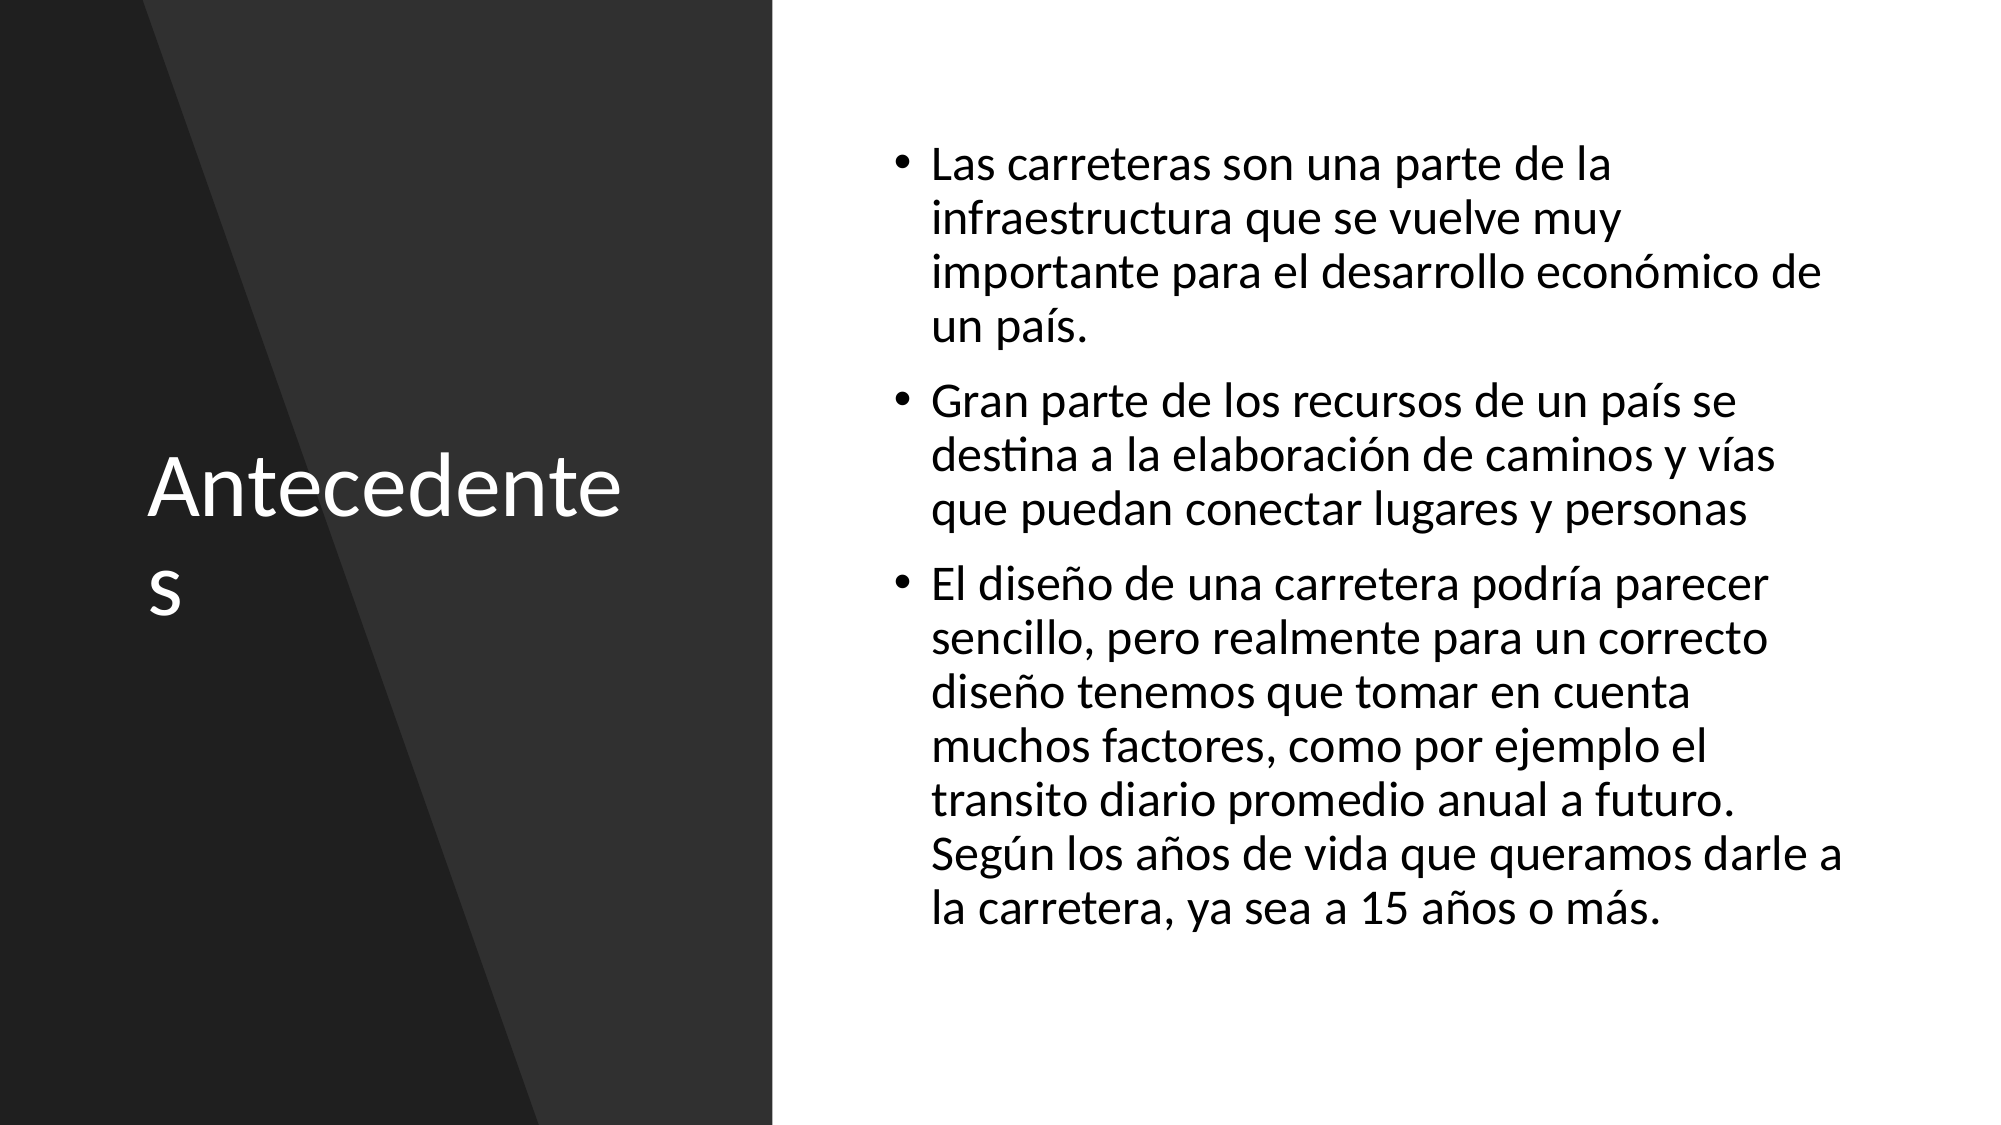

# Antecedentes
Las carreteras son una parte de la infraestructura que se vuelve muy importante para el desarrollo económico de un país.
Gran parte de los recursos de un país se destina a la elaboración de caminos y vías que puedan conectar lugares y personas
El diseño de una carretera podría parecer sencillo, pero realmente para un correcto diseño tenemos que tomar en cuenta muchos factores, como por ejemplo el transito diario promedio anual a futuro. Según los años de vida que queramos darle a la carretera, ya sea a 15 años o más.